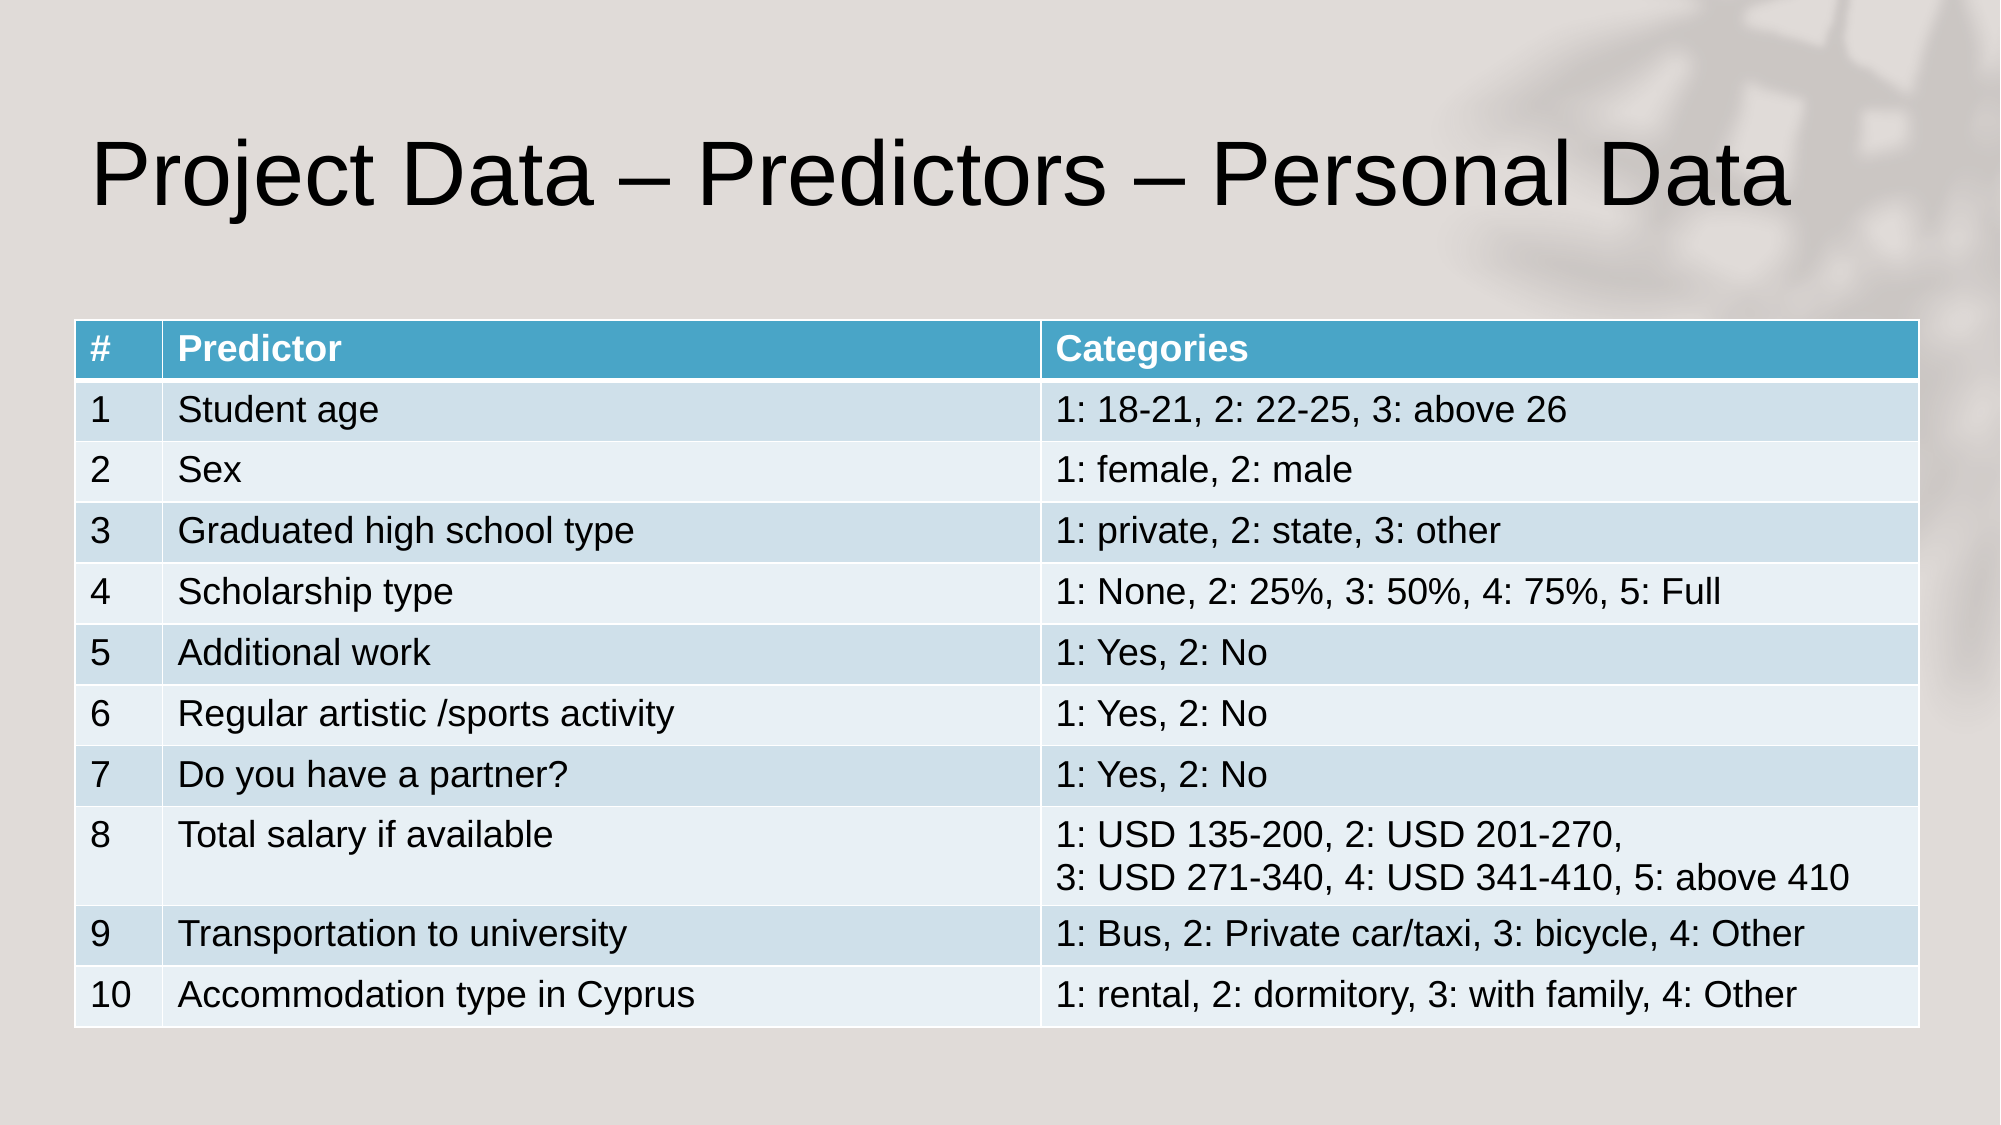

# Project Data – Predictors – Personal Data
| # | Predictor | Categories |
| --- | --- | --- |
| 1 | Student age | 1: 18-21, 2: 22-25, 3: above 26 |
| 2 | Sex | 1: female, 2: male |
| 3 | Graduated high school type | 1: private, 2: state, 3: other |
| 4 | Scholarship type | 1: None, 2: 25%, 3: 50%, 4: 75%, 5: Full |
| 5 | Additional work | 1: Yes, 2: No |
| 6 | Regular artistic /sports activity | 1: Yes, 2: No |
| 7 | Do you have a partner? | 1: Yes, 2: No |
| 8 | Total salary if available | 1: USD 135-200, 2: USD 201-270, 3: USD 271-340, 4: USD 341-410, 5: above 410 |
| 9 | Transportation to university | 1: Bus, 2: Private car/taxi, 3: bicycle, 4: Other |
| 10 | Accommodation type in Cyprus | 1: rental, 2: dormitory, 3: with family, 4: Other |